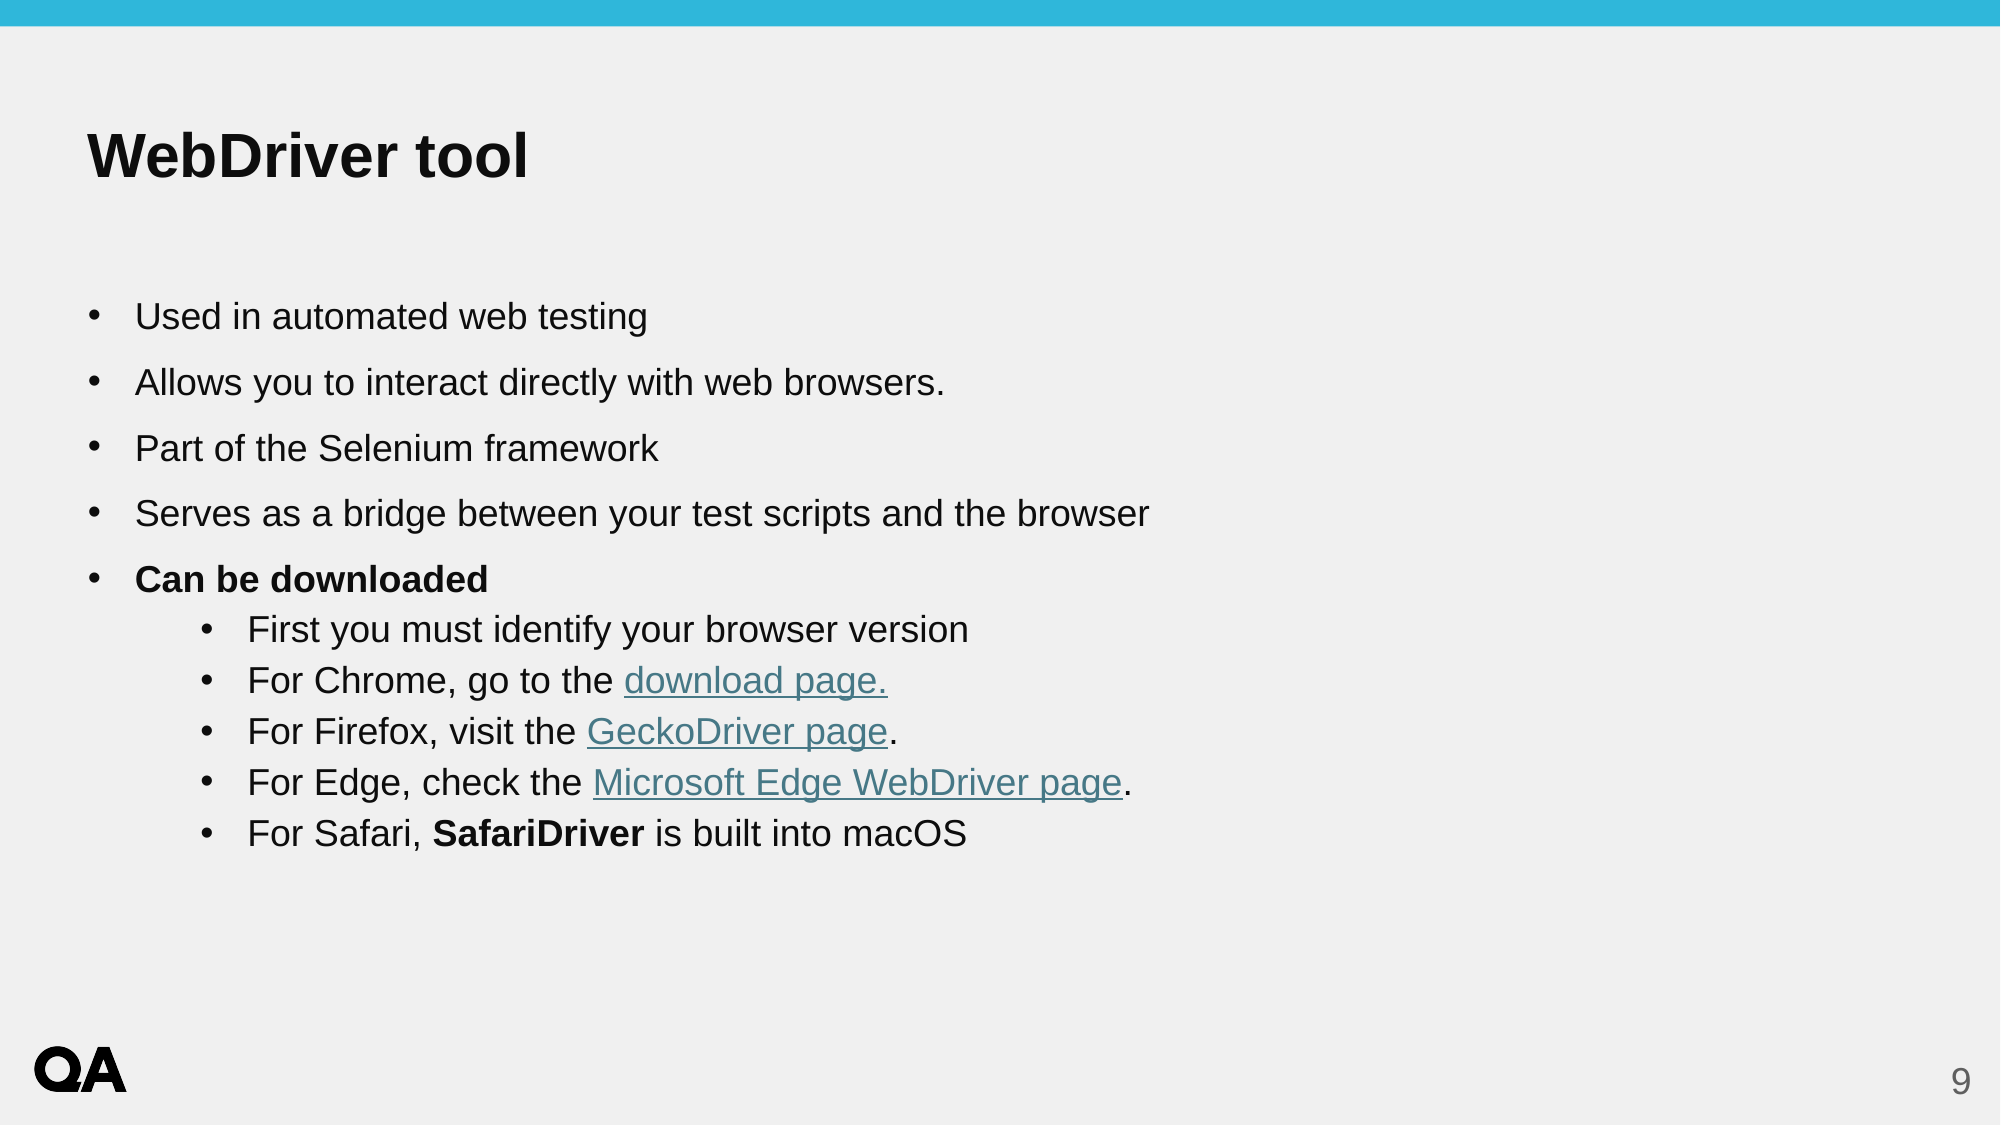

# WebDriver tool
Used in automated web testing
Allows you to interact directly with web browsers.
Part of the Selenium framework
Serves as a bridge between your test scripts and the browser
Can be downloaded
First you must identify your browser version
For Chrome, go to the download page.
For Firefox, visit the GeckoDriver page.
For Edge, check the Microsoft Edge WebDriver page.
For Safari, SafariDriver is built into macOS
9